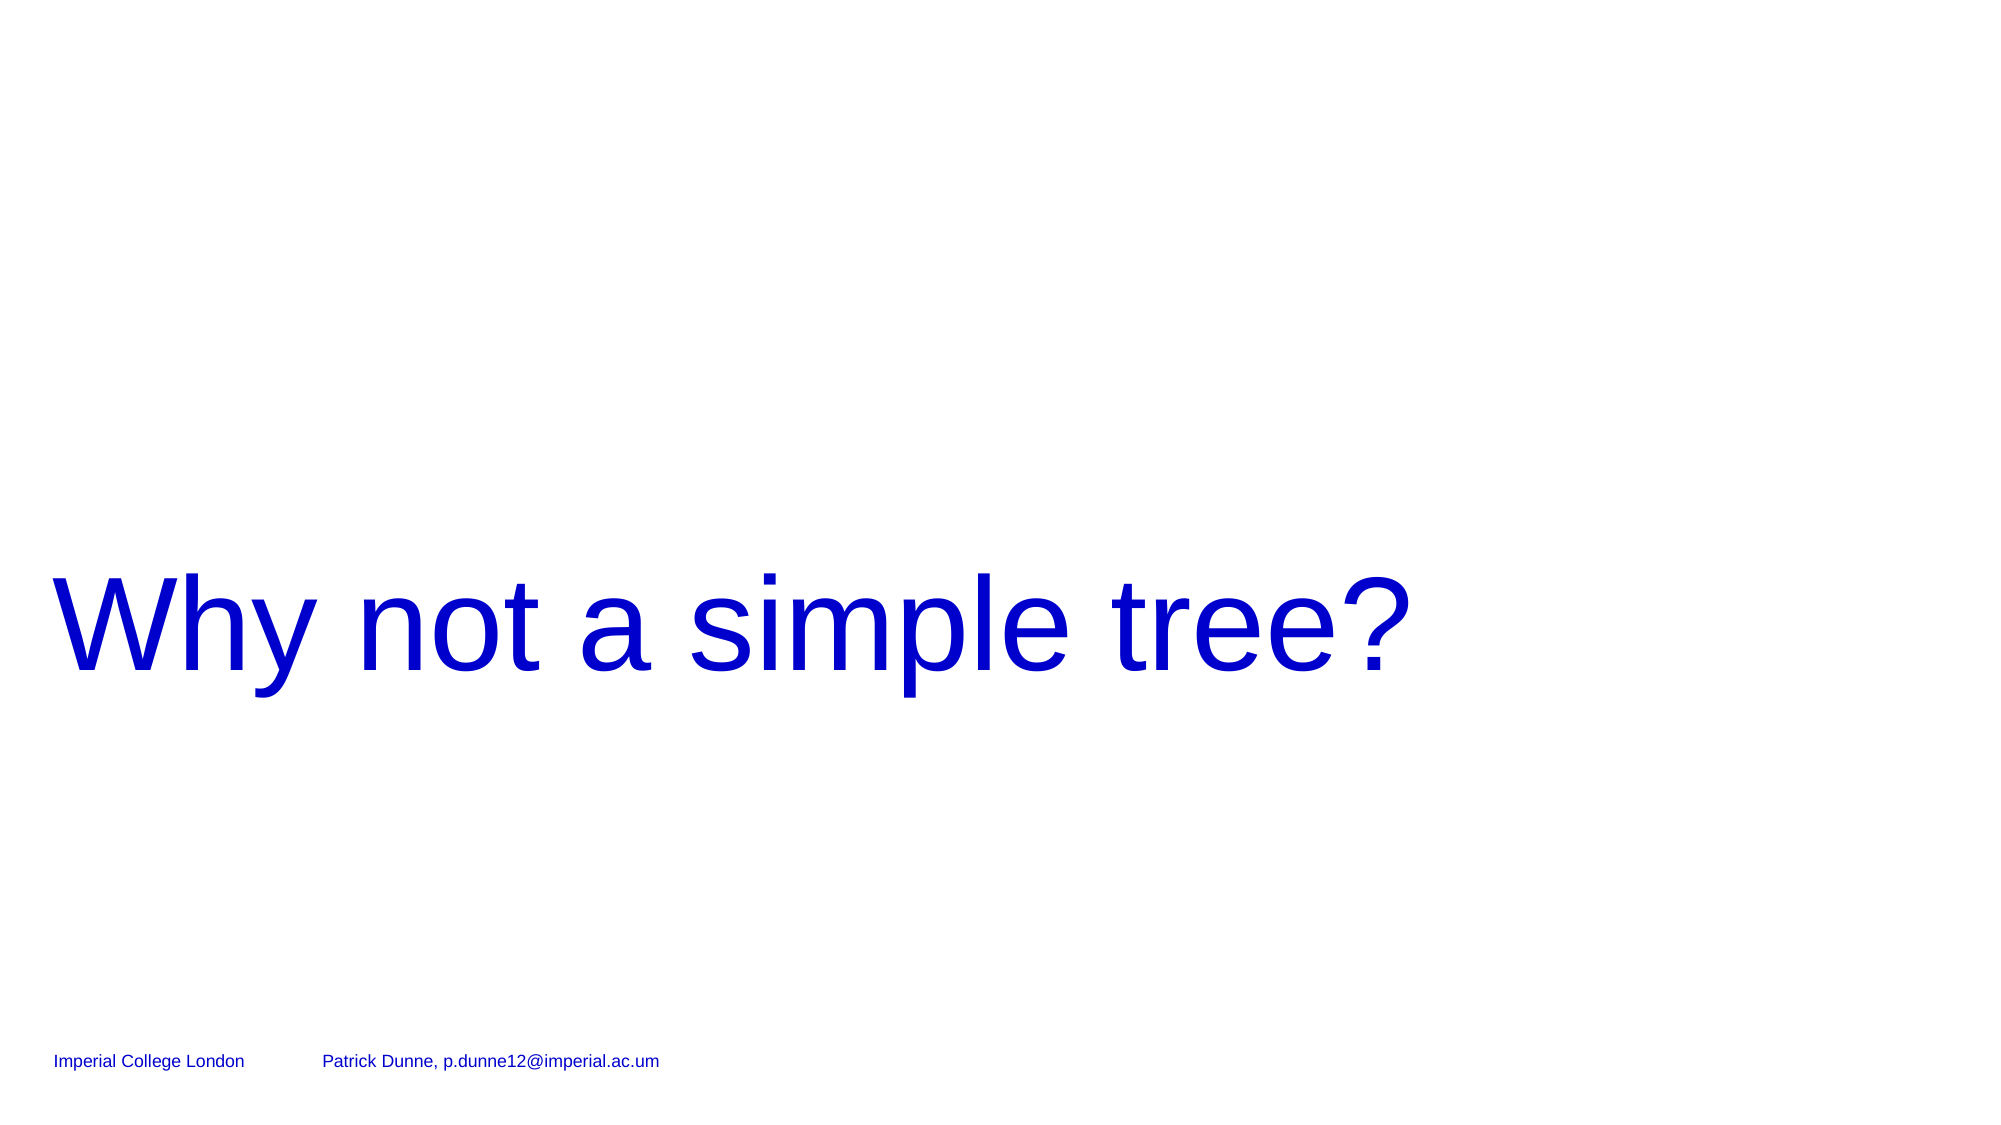

# Why not a simple tree?

Patrick Dunne, p.dunne12@imperial.ac.um